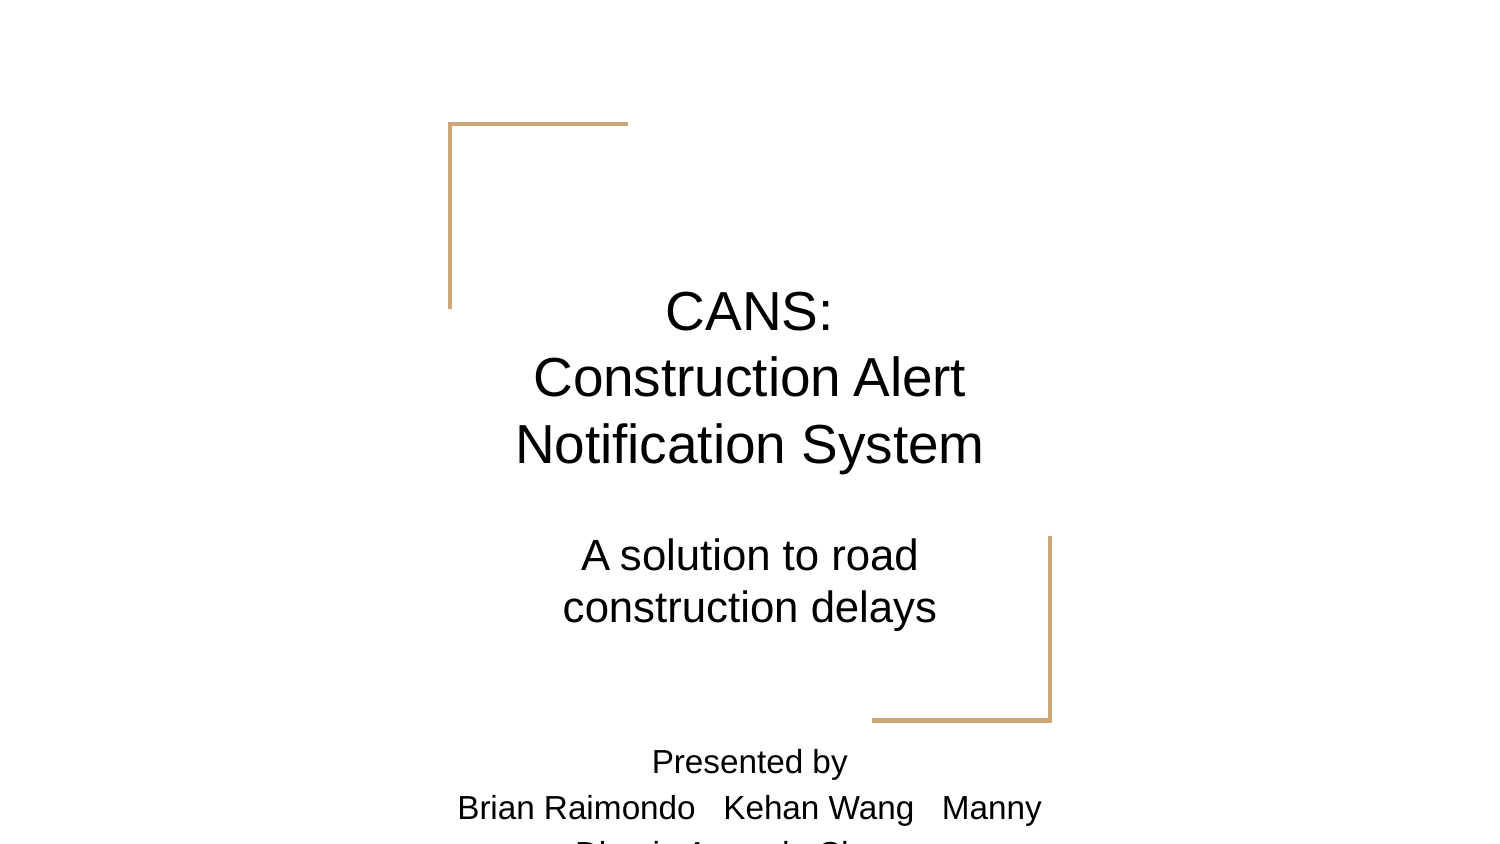

# CANS: Construction Alert Notification System
A solution to road construction delays

Presented by
Brian Raimondo   Kehan Wang   Manny Dhesi   Accardo Cheng